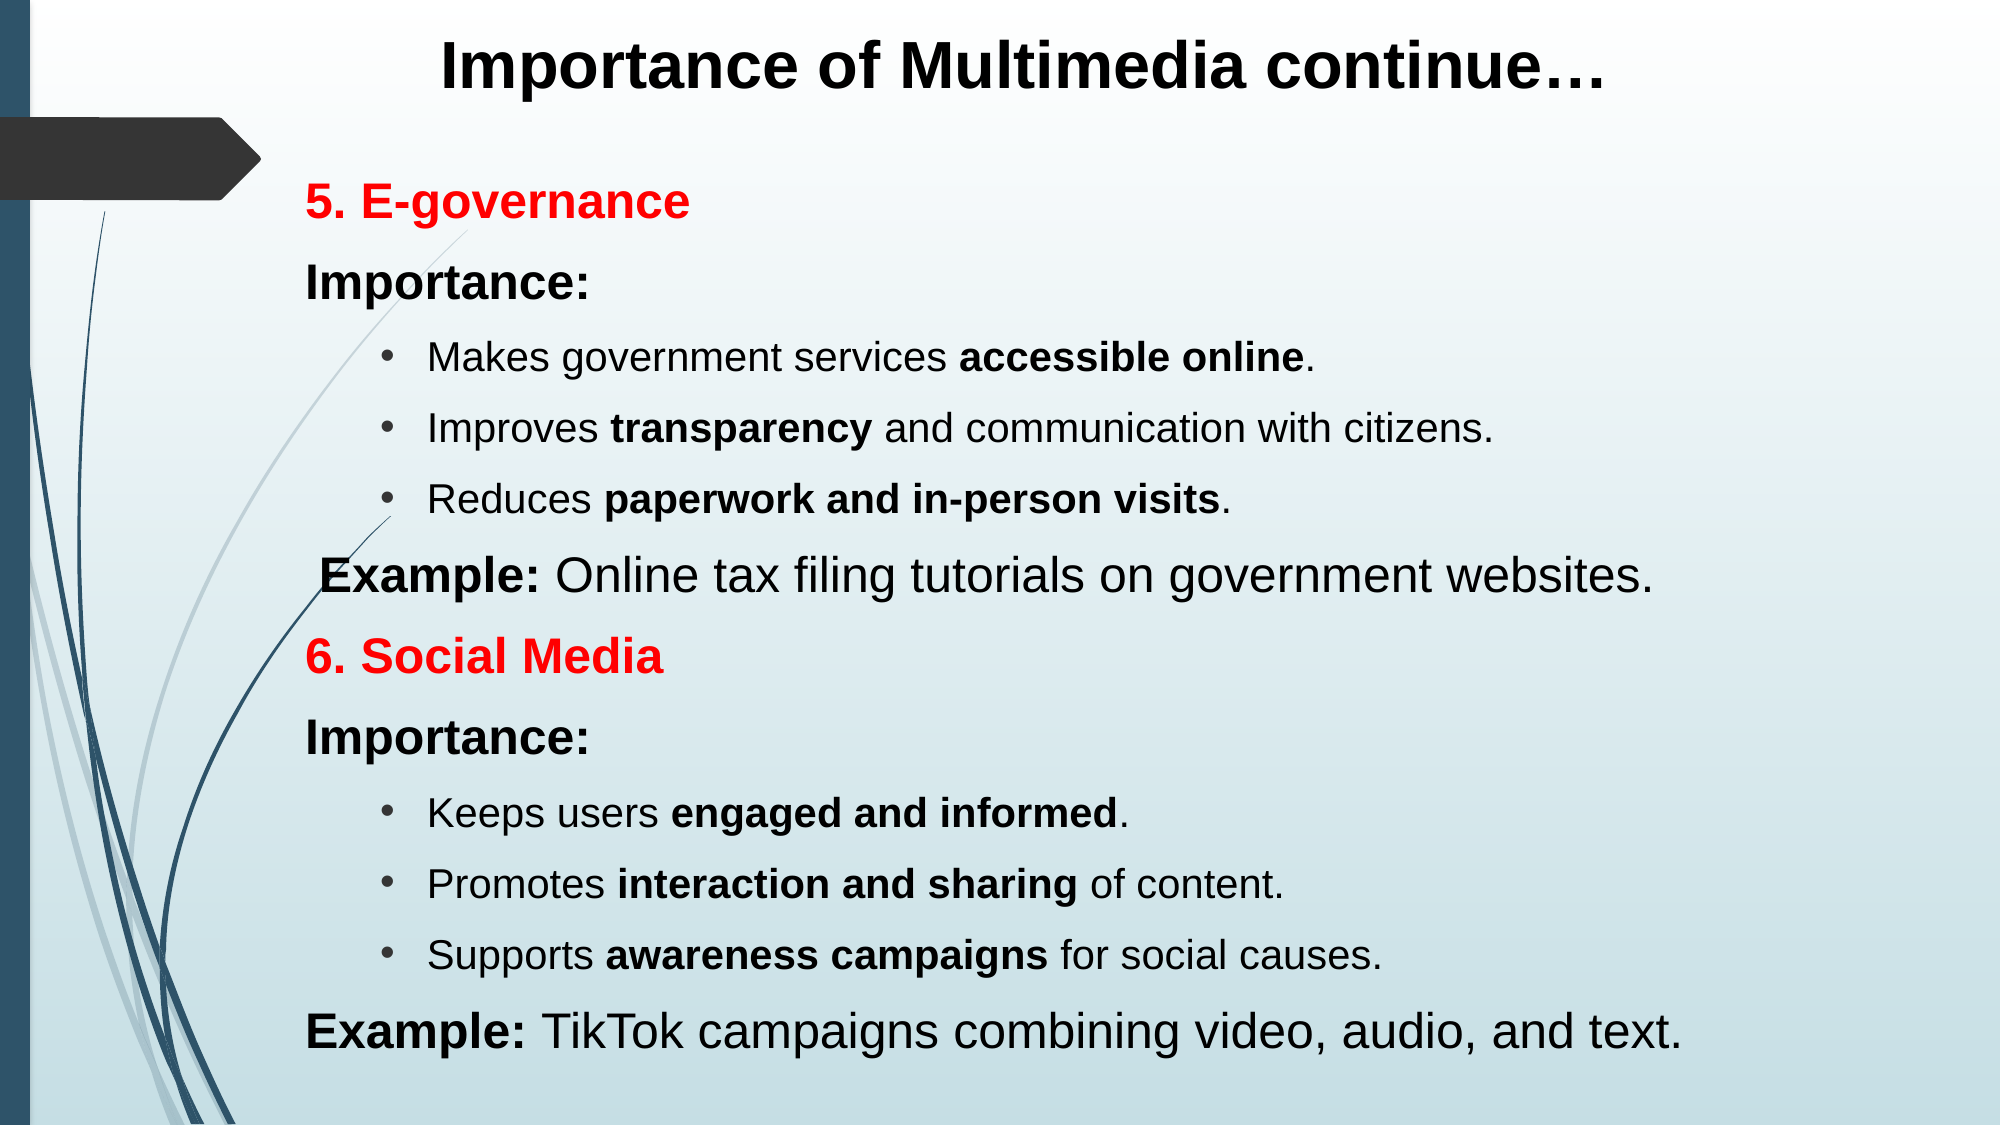

# Importance of Multimedia continue…
5. E-governance
Importance:
Makes government services accessible online.
Improves transparency and communication with citizens.
Reduces paperwork and in-person visits.
 Example: Online tax filing tutorials on government websites.
6. Social Media
Importance:
Keeps users engaged and informed.
Promotes interaction and sharing of content.
Supports awareness campaigns for social causes.
Example: TikTok campaigns combining video, audio, and text.